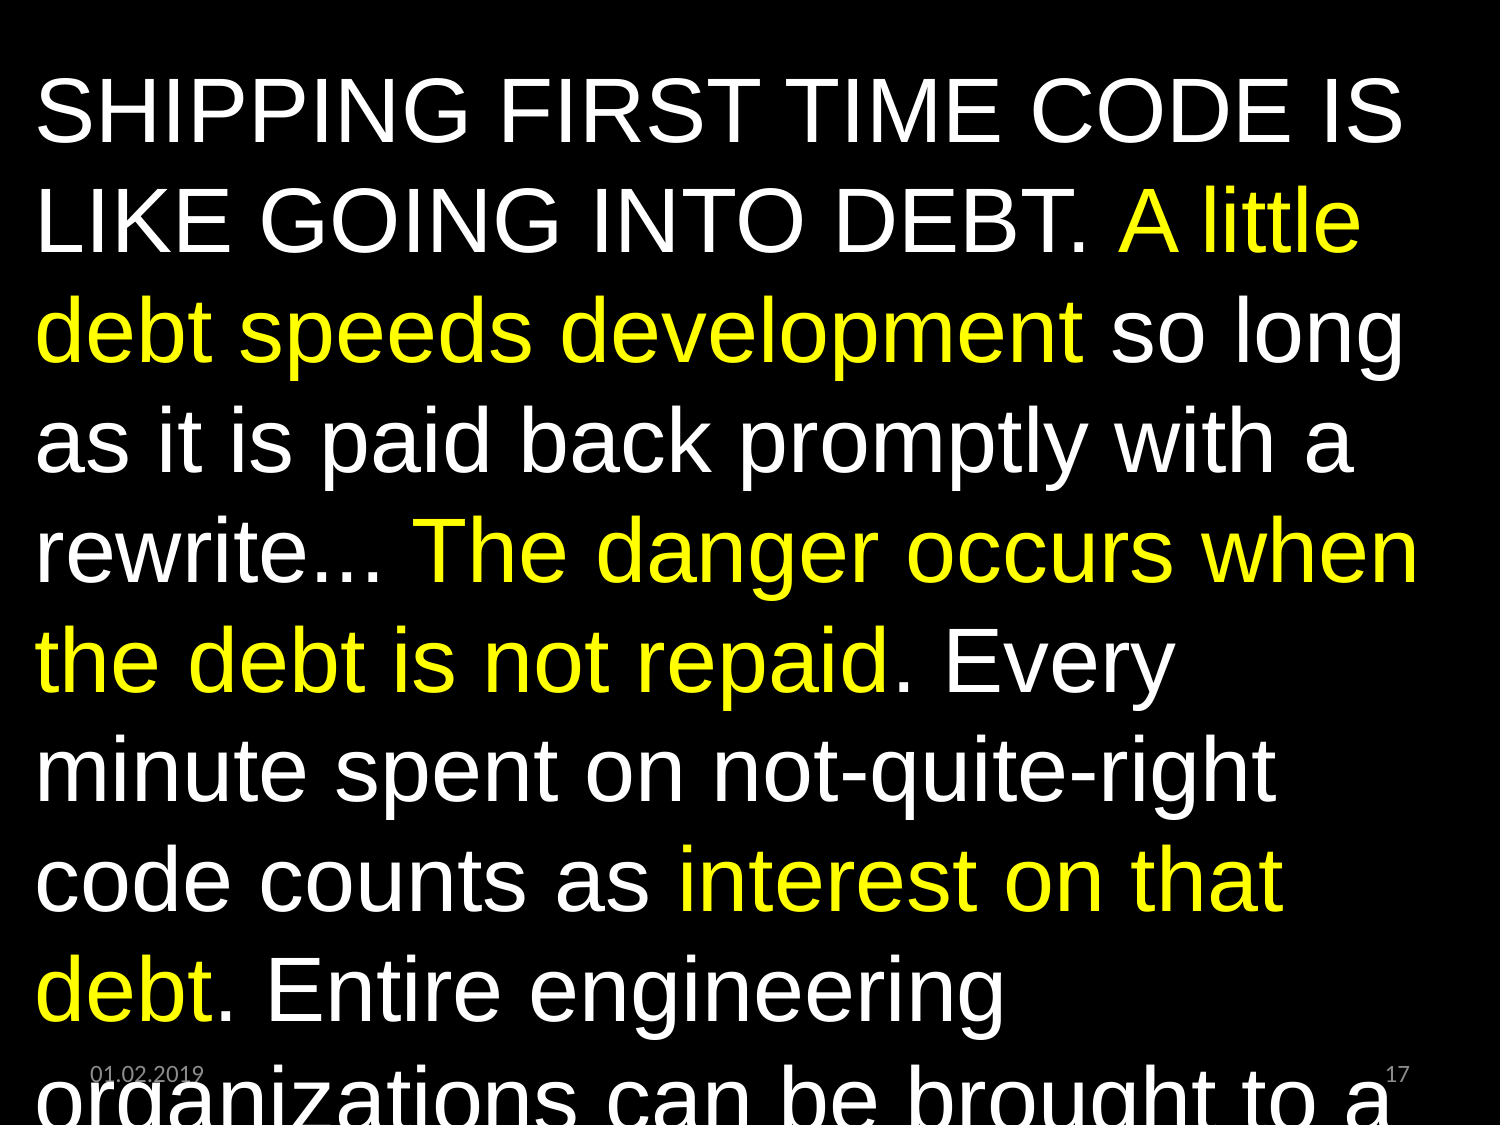

SHIPPING FIRST TIME CODE IS LIKE GOING INTO DEBT. A little debt speeds development so long as it is paid back promptly with a rewrite... The danger occurs when the debt is not repaid. Every minute spent on not-quite-right code counts as interest on that debt. Entire engineering organizations can be brought to a stand-still under the debt load of an unconsolidated implementation.

01.02.2019
17